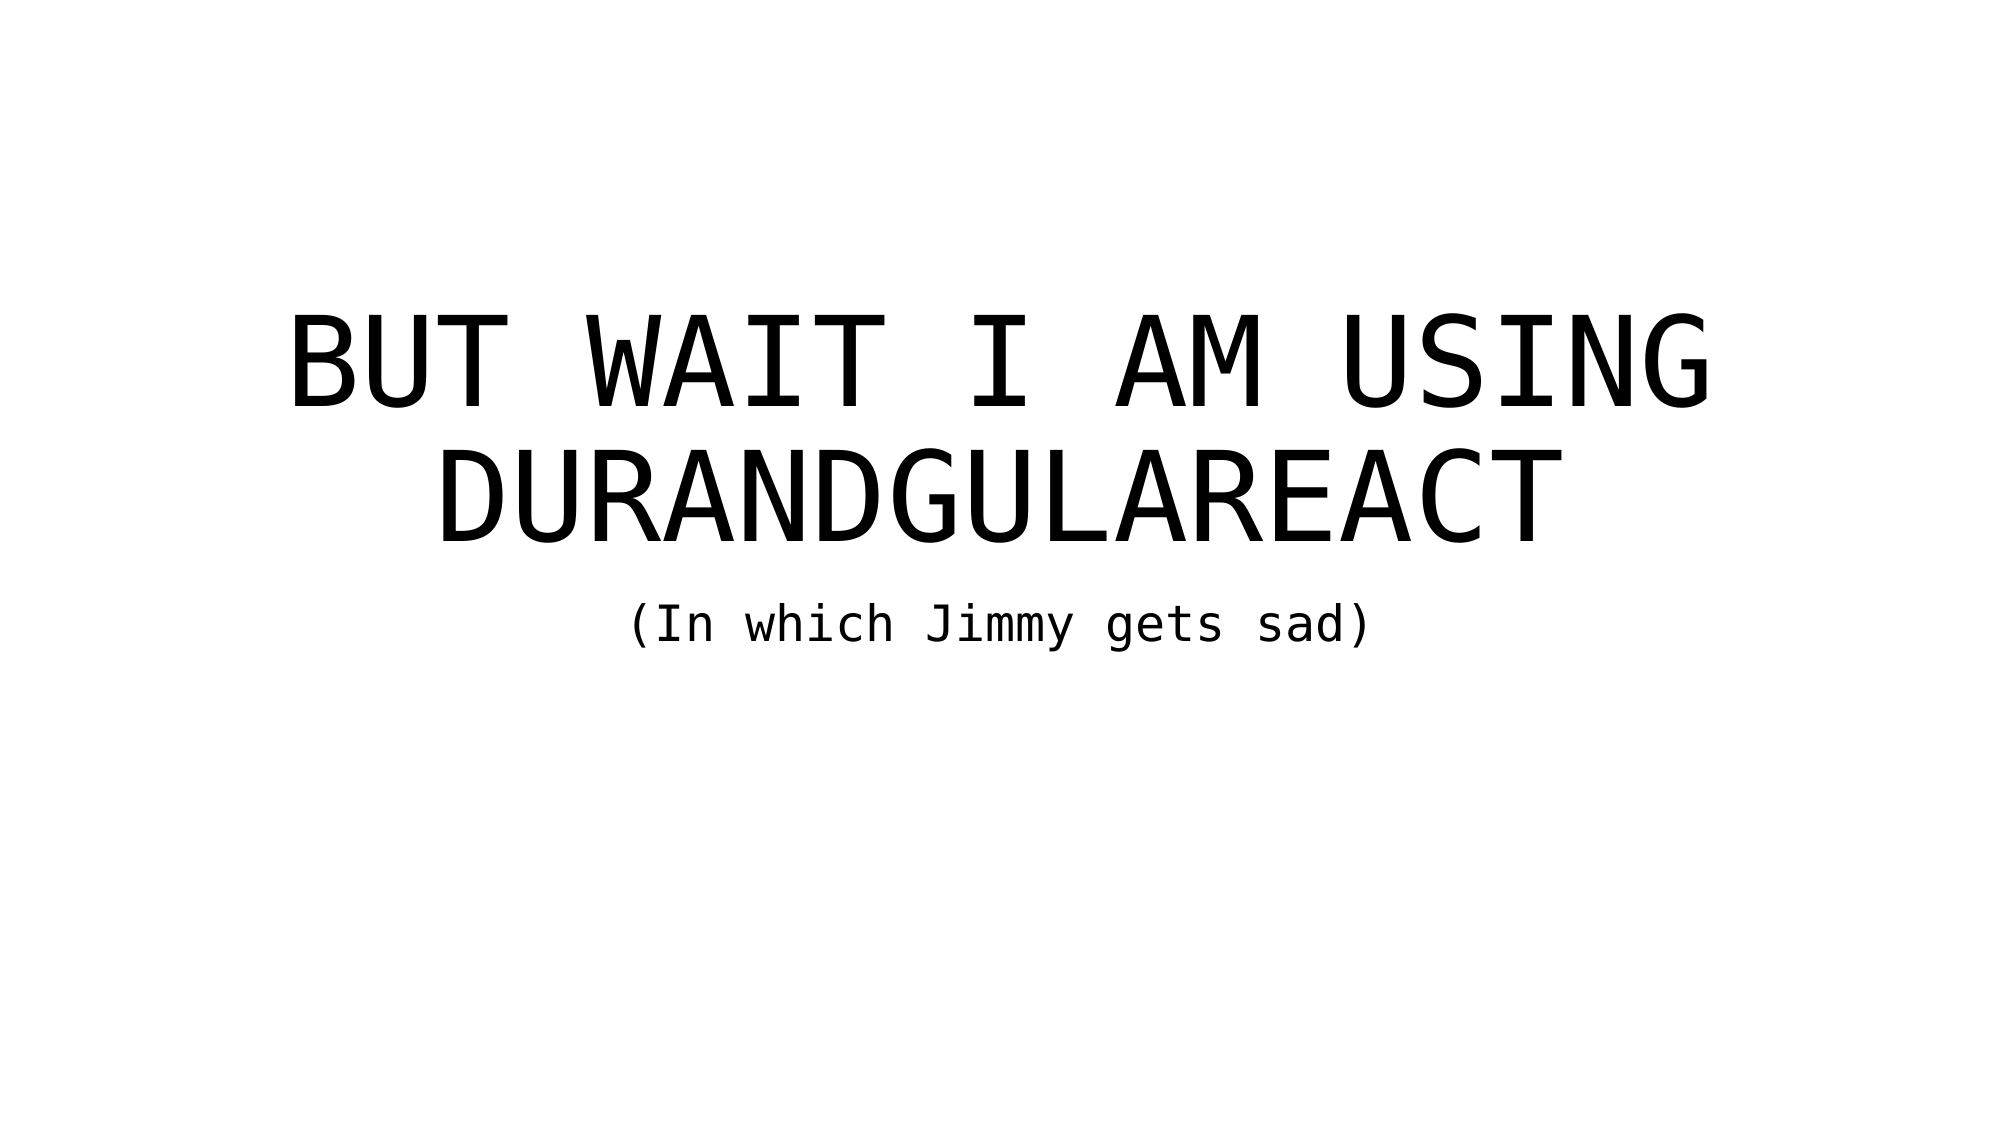

# BUT WAIT I AM USING DURANDGULAREACT
(In which Jimmy gets sad)